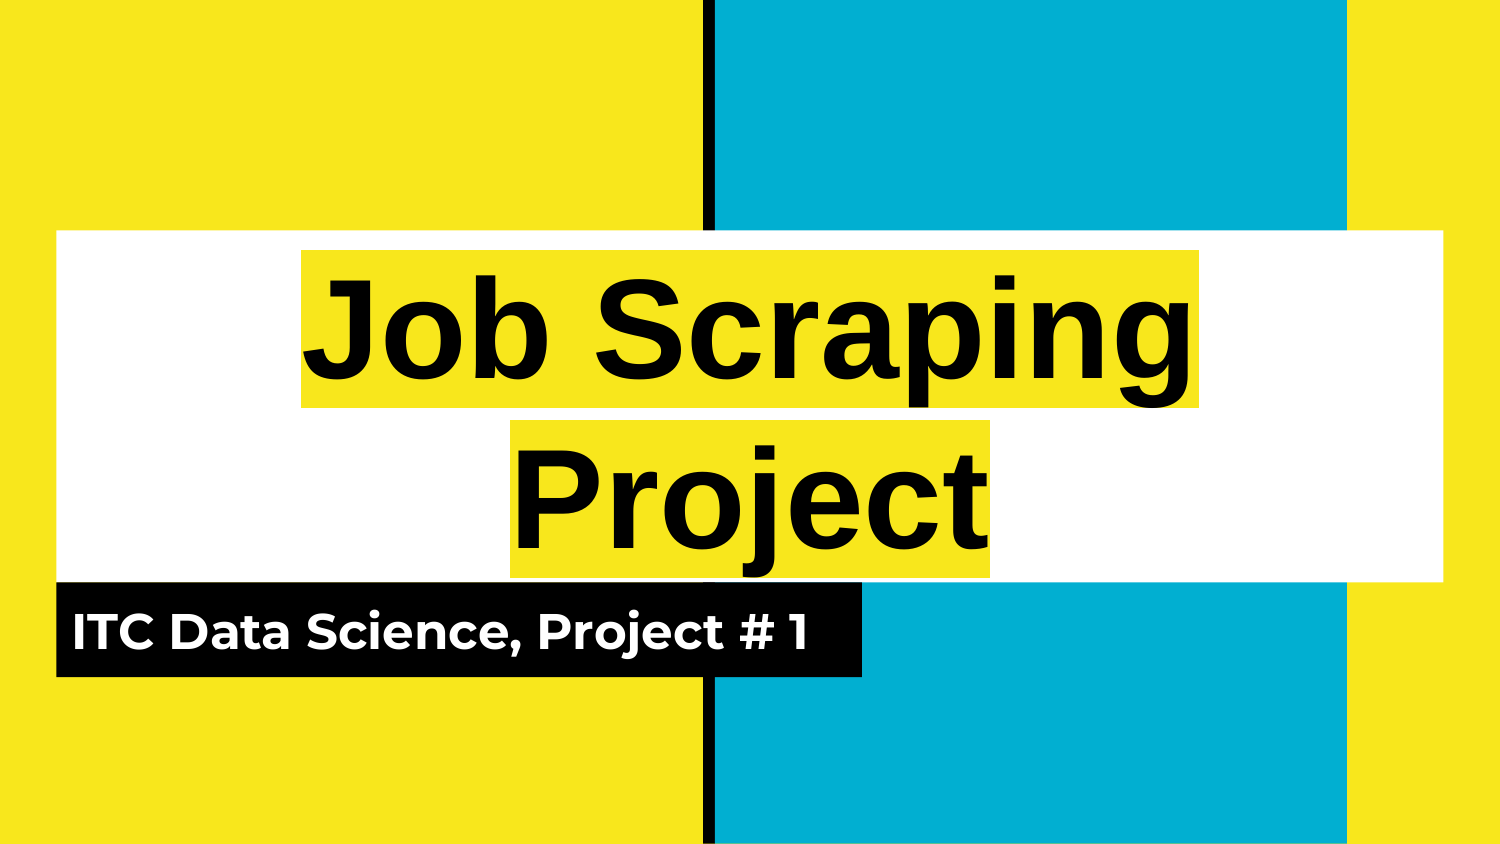

# Job Scraping Project
ITC Data Science, Project # 1